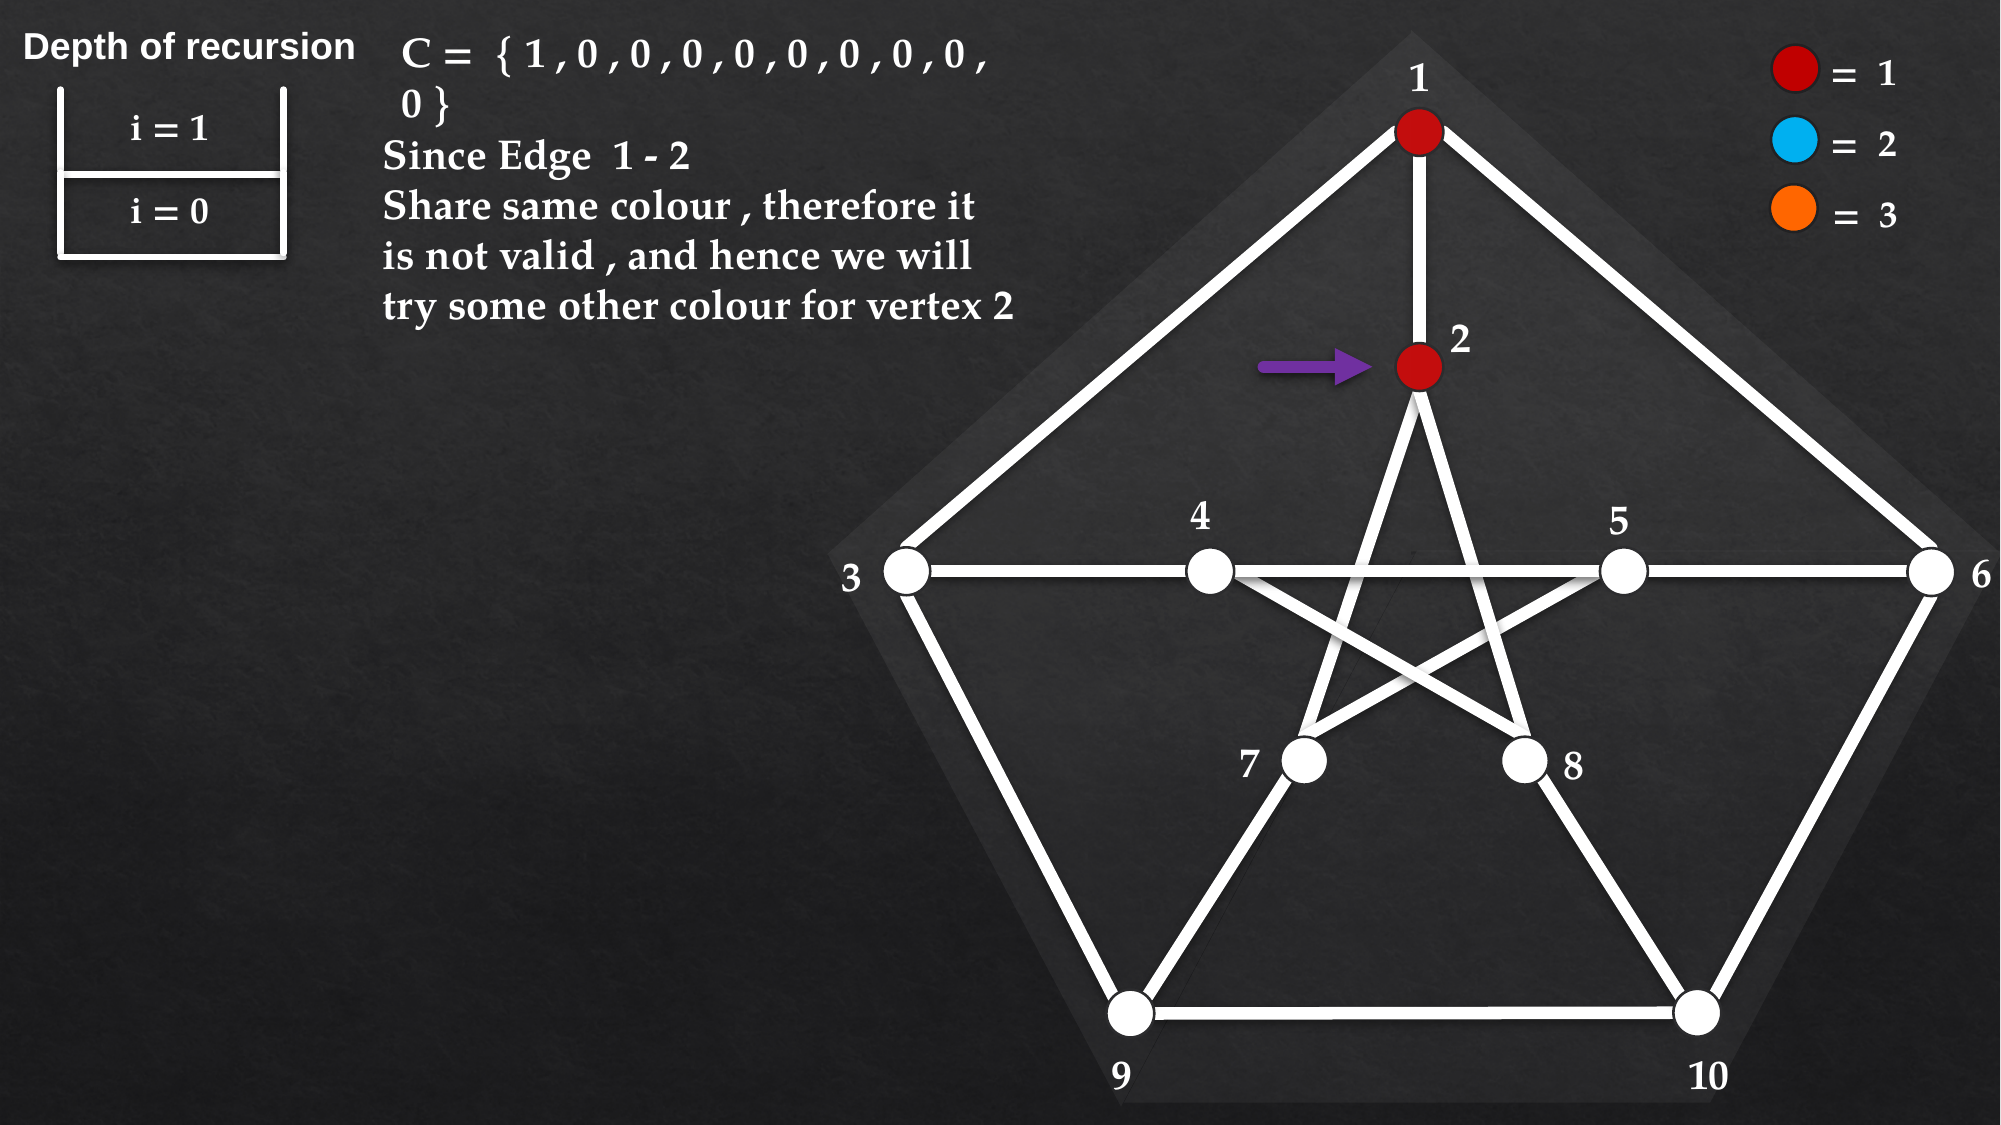

Depth of recursion
C =  { 1 , 0 , 0 , 0 , 0 , 0 , 0 , 0 , 0 , 0 }

=  1
1

i = 1

=  2

Since Edge  1 - 2
Share same colour , therefore it is not valid , and hence we will try some other colour for vertex 2
i = 0
=  3

2

4
5
6
3

7
8

9
10